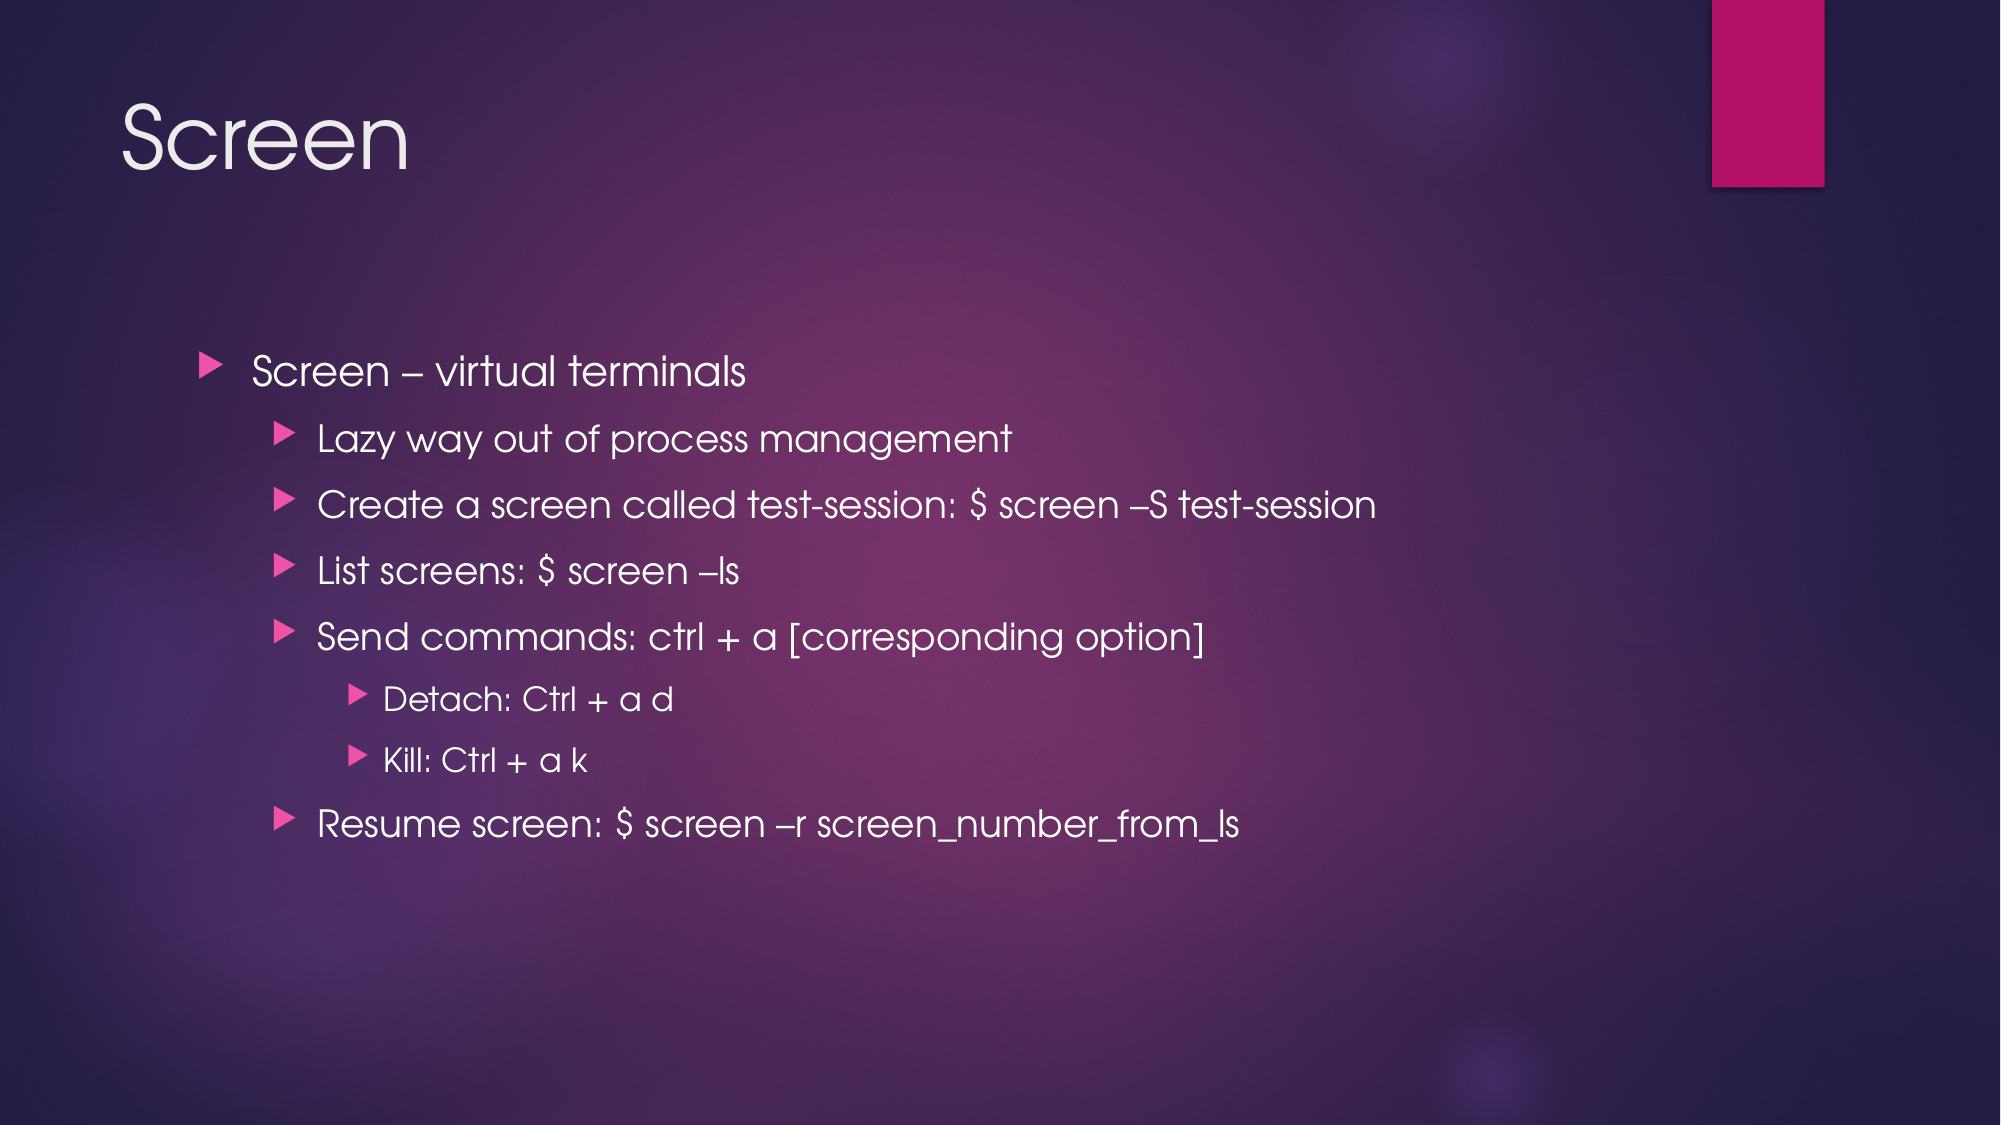

# Screen
Screen – virtual terminals
Lazy way out of process management
Create a screen called test-session: $ screen –S test-session
List screens: $ screen –ls
Send commands: ctrl + a [corresponding option]
Detach: Ctrl + a d
Kill: Ctrl + a k
Resume screen: $ screen –r screen_number_from_ls